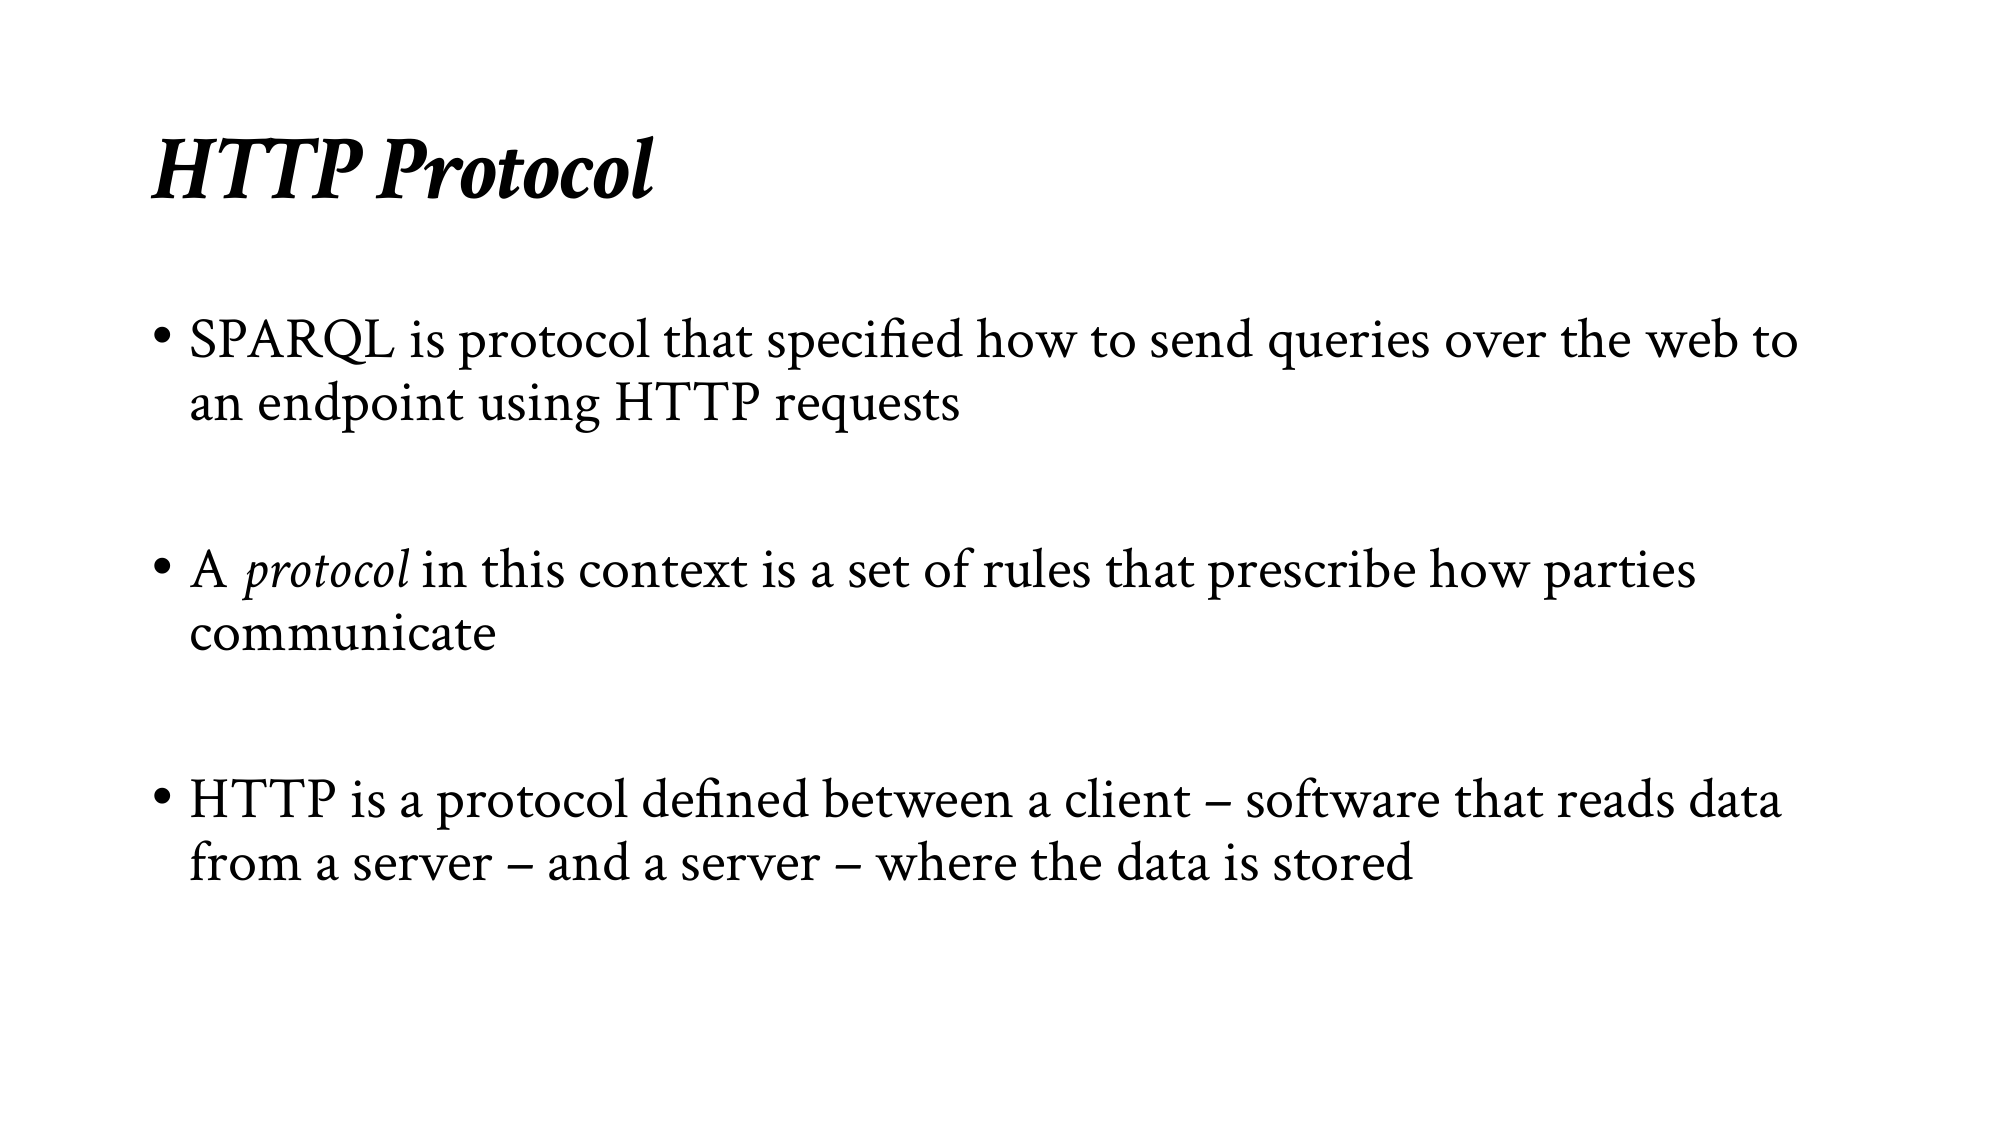

# HTTP Protocol
SPARQL is protocol that specified how to send queries over the web to an endpoint using HTTP requests

A protocol in this context is a set of rules that prescribe how parties communicate

HTTP is a protocol defined between a client – software that reads data from a server – and a server – where the data is stored